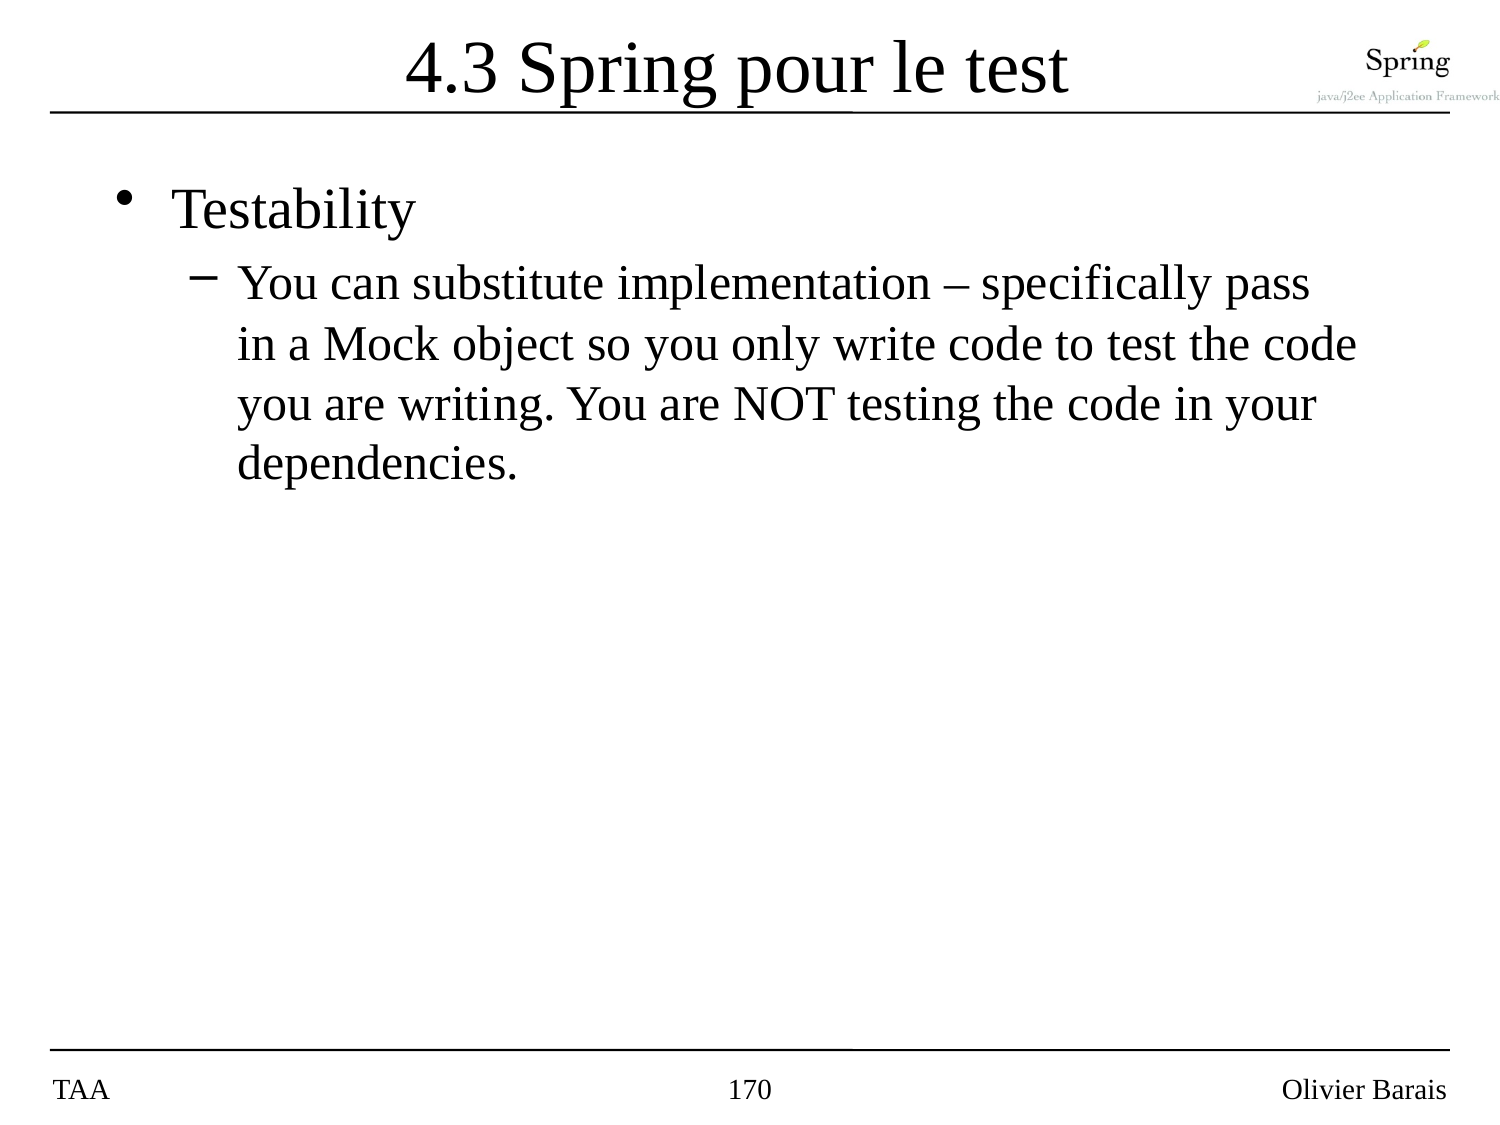

# 4.3 Spring pour le test
Testability
You can substitute implementation – specifically pass in a Mock object so you only write code to test the code you are writing. You are NOT testing the code in your dependencies.

TAA
170
Olivier Barais